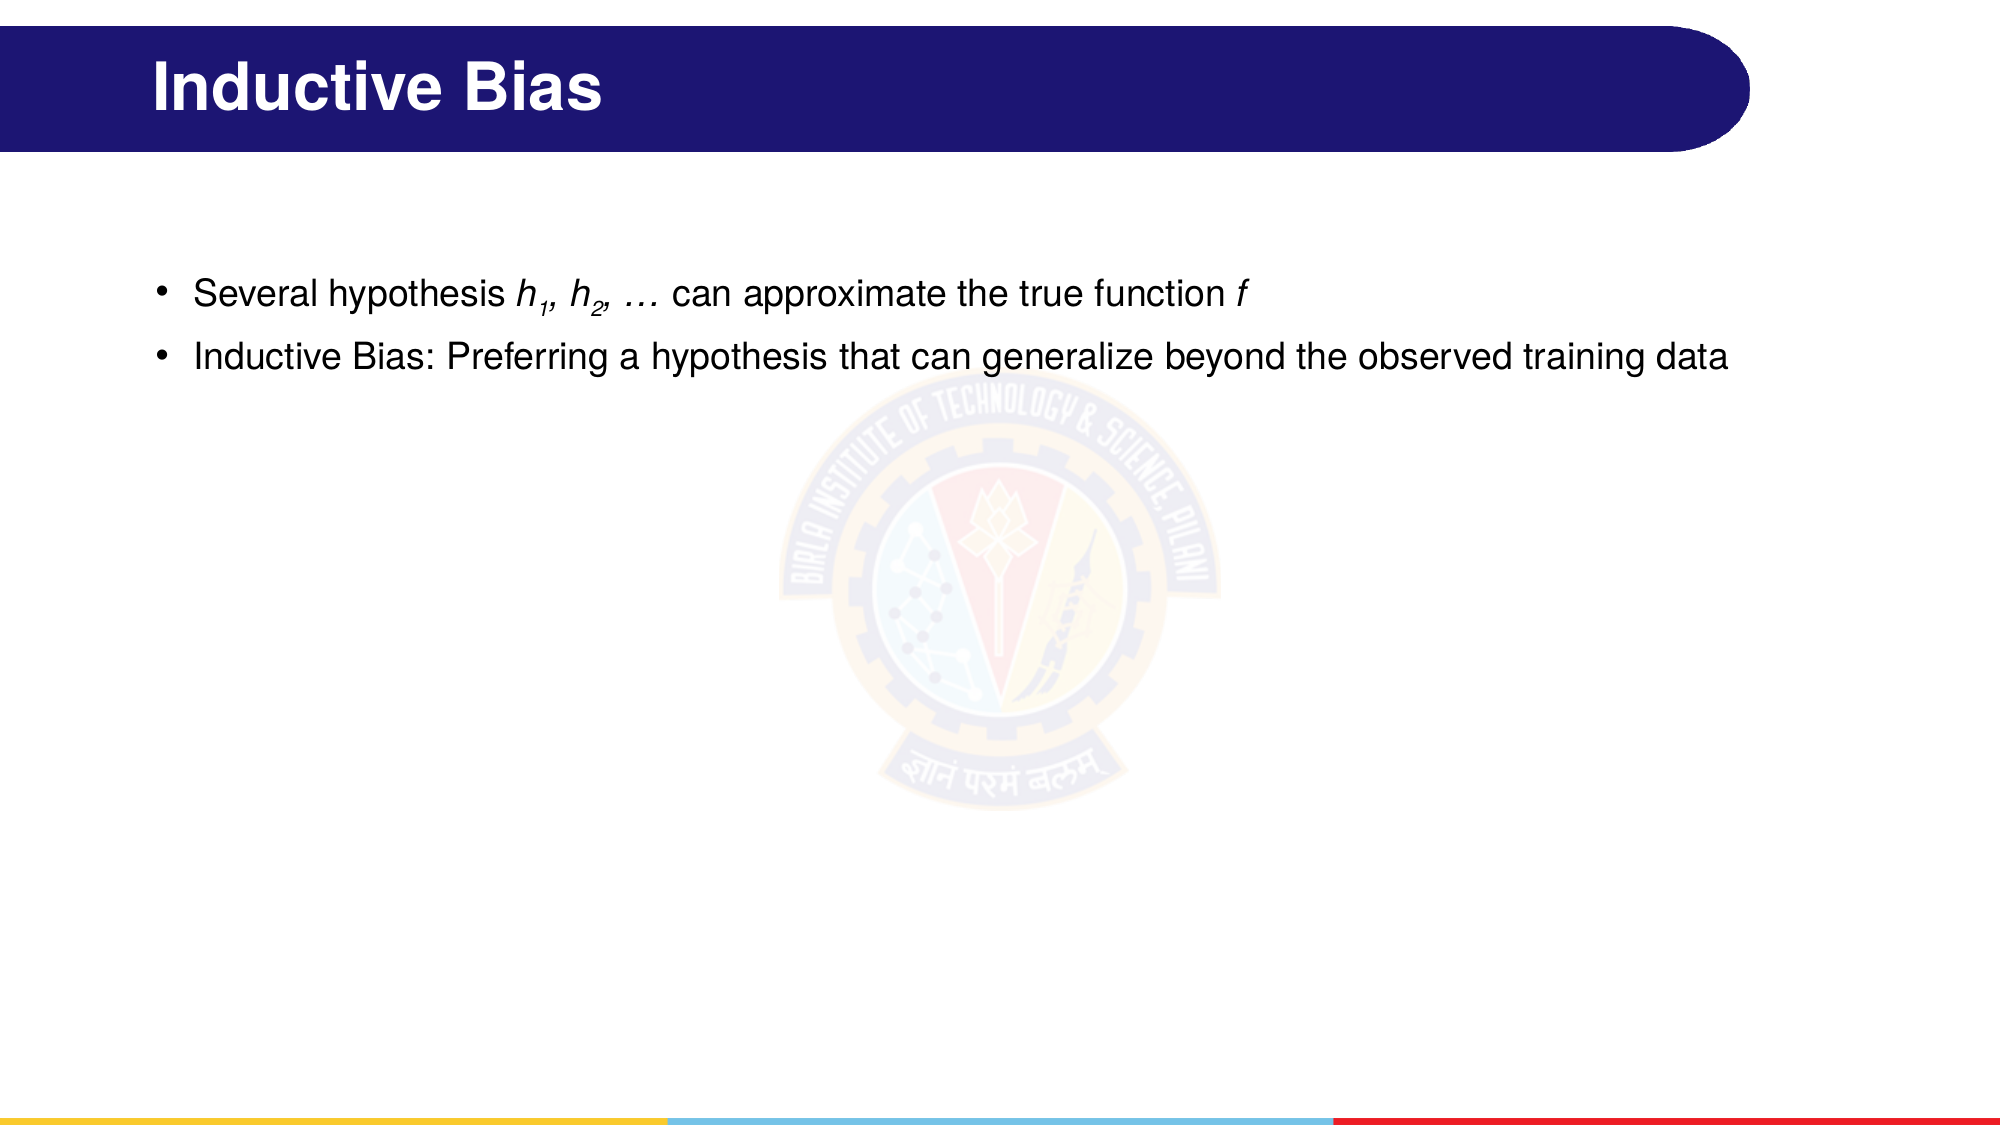

# Inductive Bias

Several hypothesis h1, h2, … can approximate the true function f
Inductive Bias: Preferring a hypothesis that can generalize beyond the observed training data